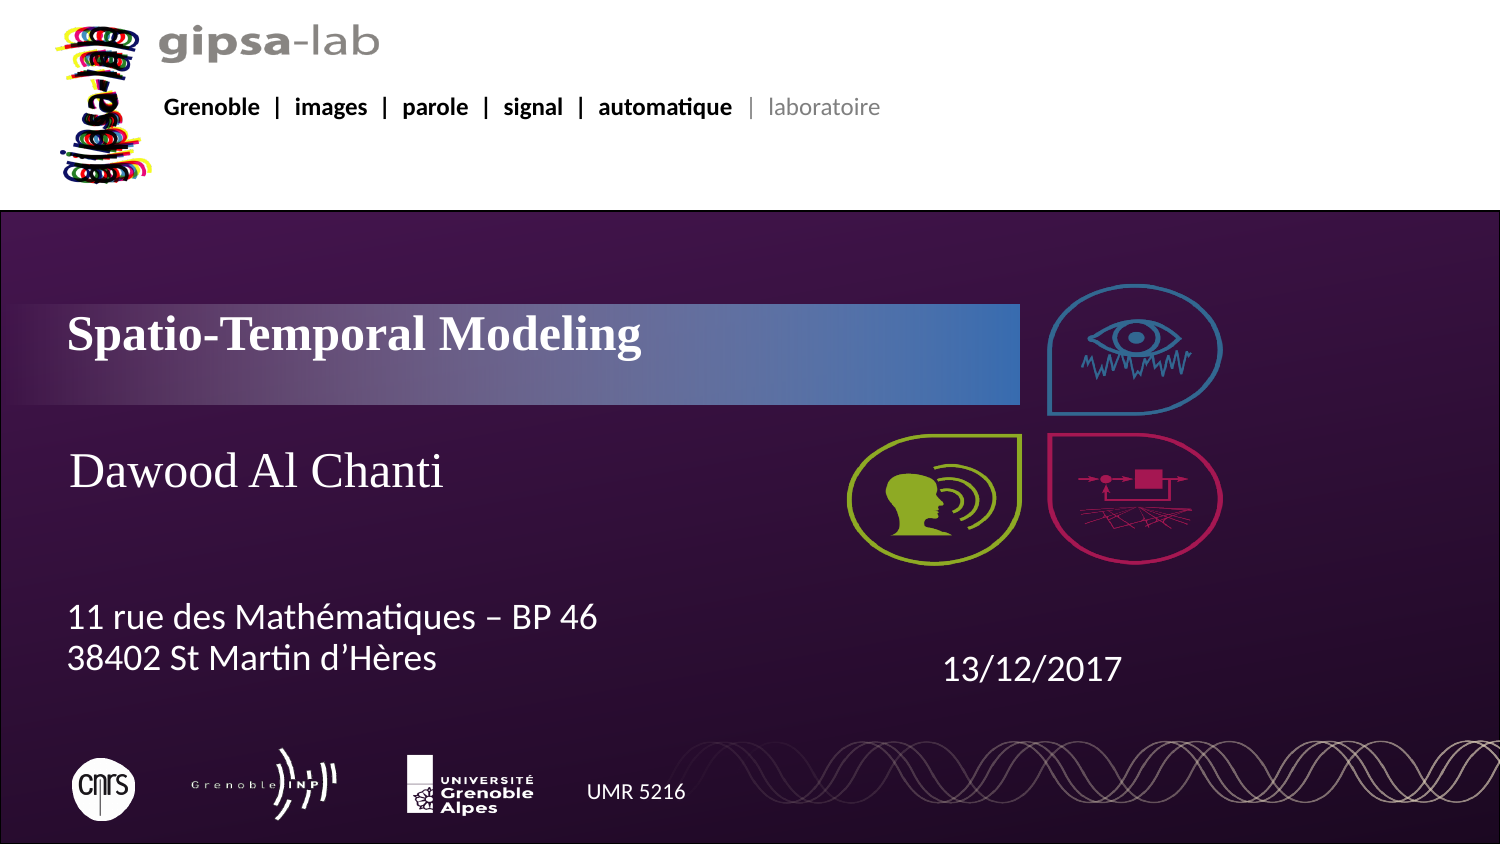

Spatio-Temporal Modeling

Dawood Al Chanti
11 rue des Mathématiques – BP 46
38402 St Martin d’Hères

13/12/2017